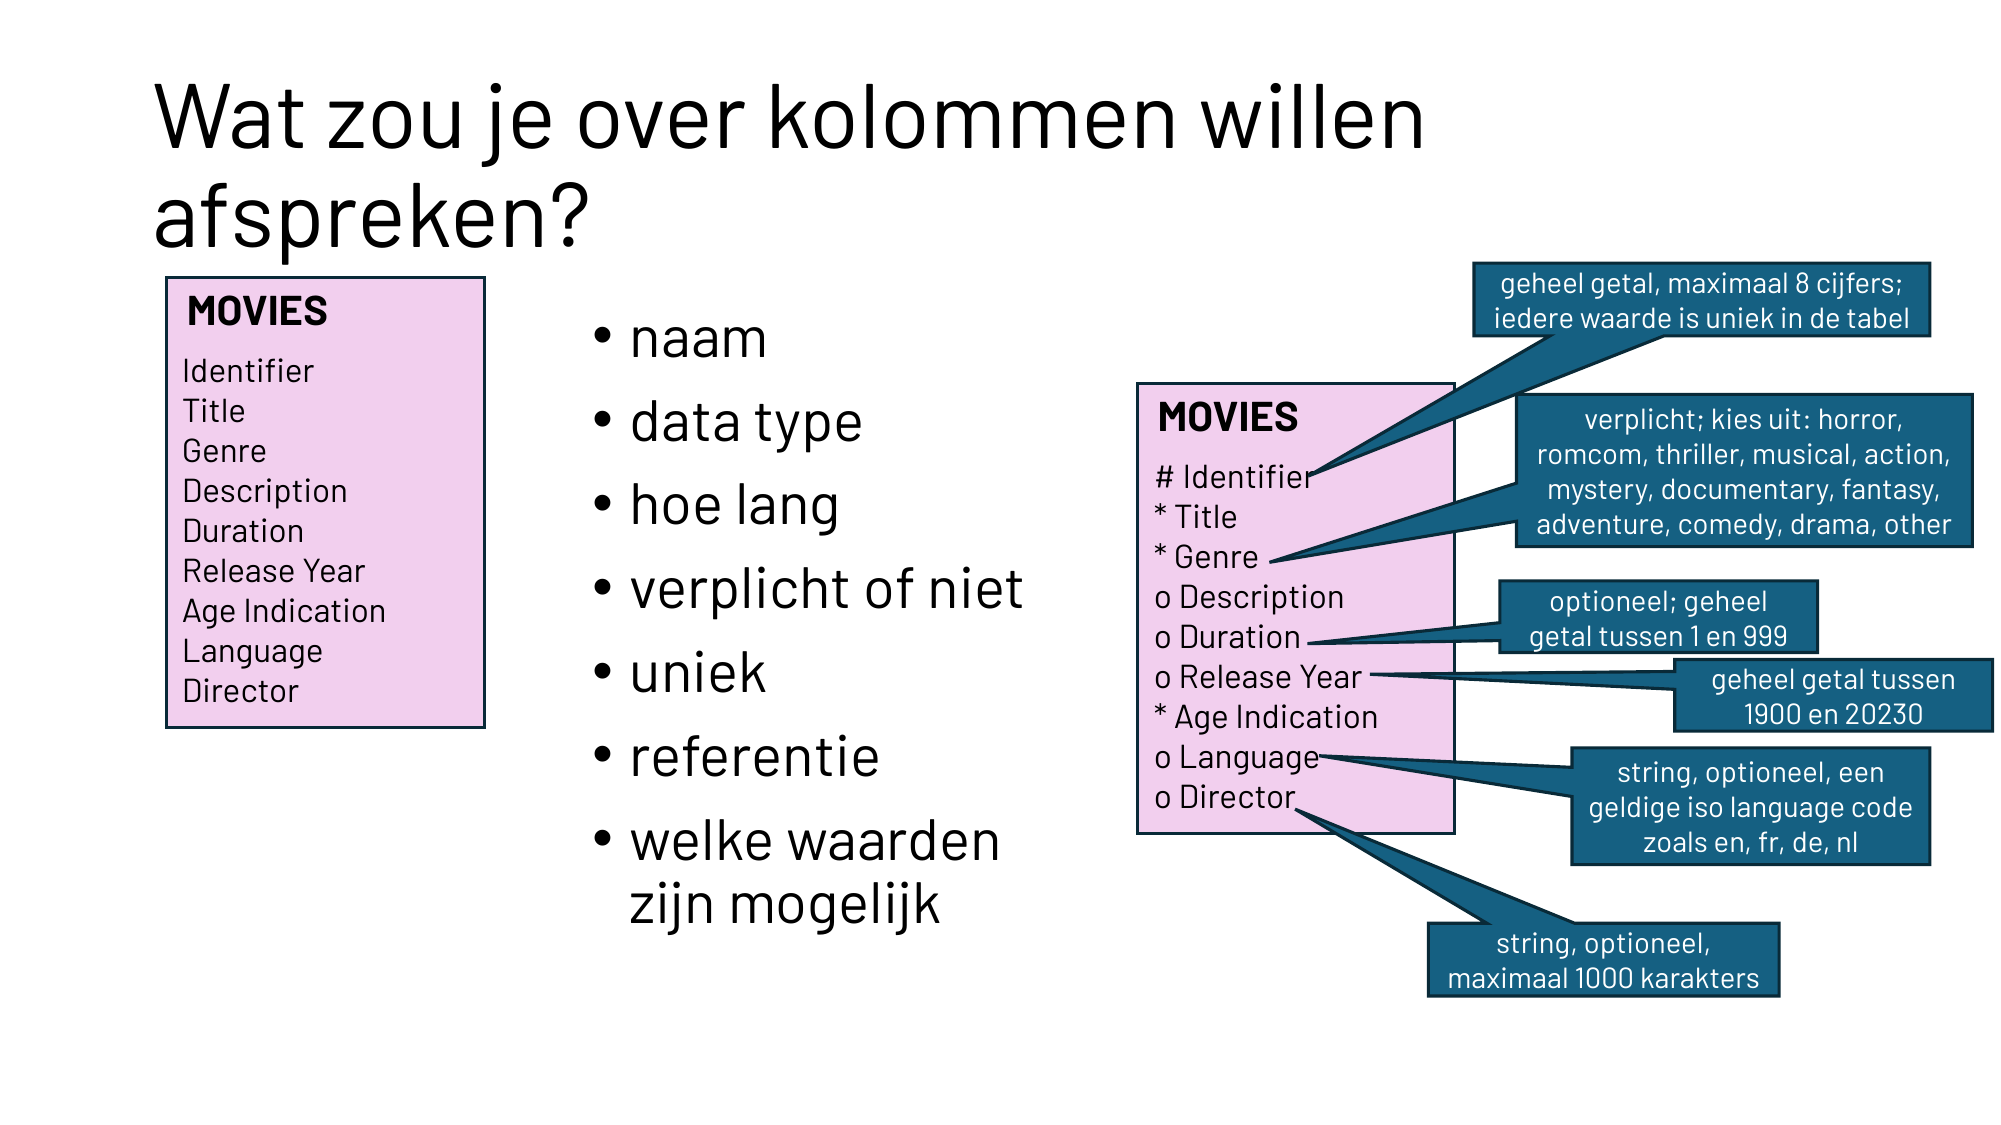

# Wat zou je over kolommen willen afspreken?
geheel getal, maximaal 8 cijfers; iedere waarde is uniek in de tabel
MOVIES

naam
data type
hoe lang
verplicht of niet
uniek
referentie
welke waarden
zijn mogelijk
Identifier
Title
Genre
Description
Duration
Release Year
Age Indication
Language
Director

MOVIES

verplicht; kies uit: horror, romcom, thriller, musical, action, mystery, documentary, fantasy, adventure, comedy, drama, other
# Identifier
* Title
* Genre
o Description
o Duration
o Release Year
* Age Indication
o Language
o Director

optioneel; geheel getal tussen 1 en 999
geheel getal tussen 1900 en 20230
string, optioneel, een geldige iso language code zoals en, fr, de, nl
string, optioneel, maximaal 1000 karakters